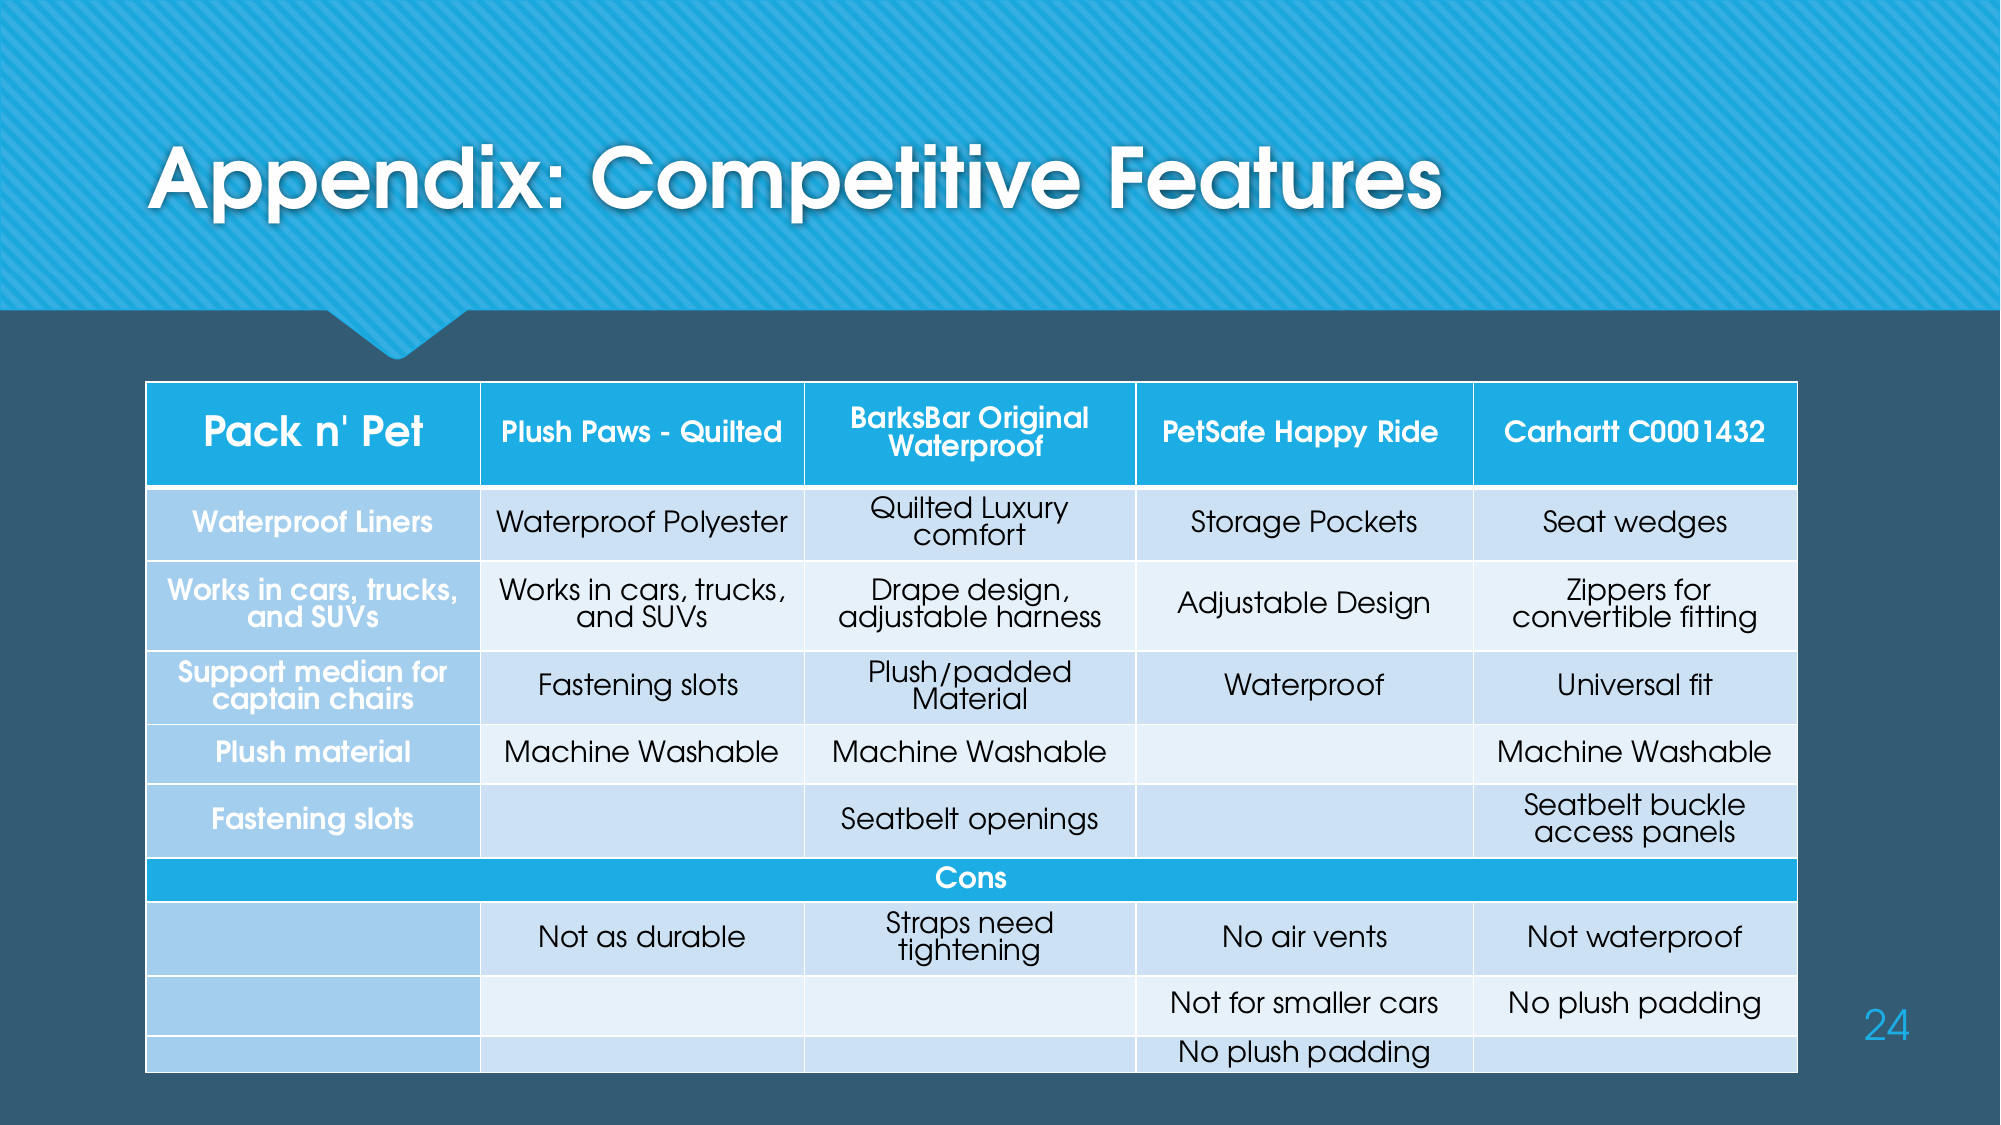

# Appendix: Competitive Features
| Pack n' Pet | Plush Paws - Quilted | BarksBar Original Waterproof | PetSafe Happy Ride | Carhartt C0001432 |
| --- | --- | --- | --- | --- |
| Waterproof Liners | Waterproof Polyester | Quilted Luxury comfort | Storage Pockets | Seat wedges |
| Works in cars, trucks, and SUVs | Works in cars, trucks, and SUVs | Drape design, adjustable harness | Adjustable Design | Zippers for convertible fitting |
| Support median for captain chairs | Fastening slots | Plush/padded Material | Waterproof | Universal fit |
| Plush material | Machine Washable | Machine Washable |  | Machine Washable |
| Fastening slots |  | Seatbelt openings |  | Seatbelt buckle access panels |
| Cons |  |  |  |  |
|  | Not as durable | Straps need tightening | No air vents | Not waterproof |
|  |  |  | Not for smaller cars | No plush padding |
|  |  |  | No plush padding |  |
24